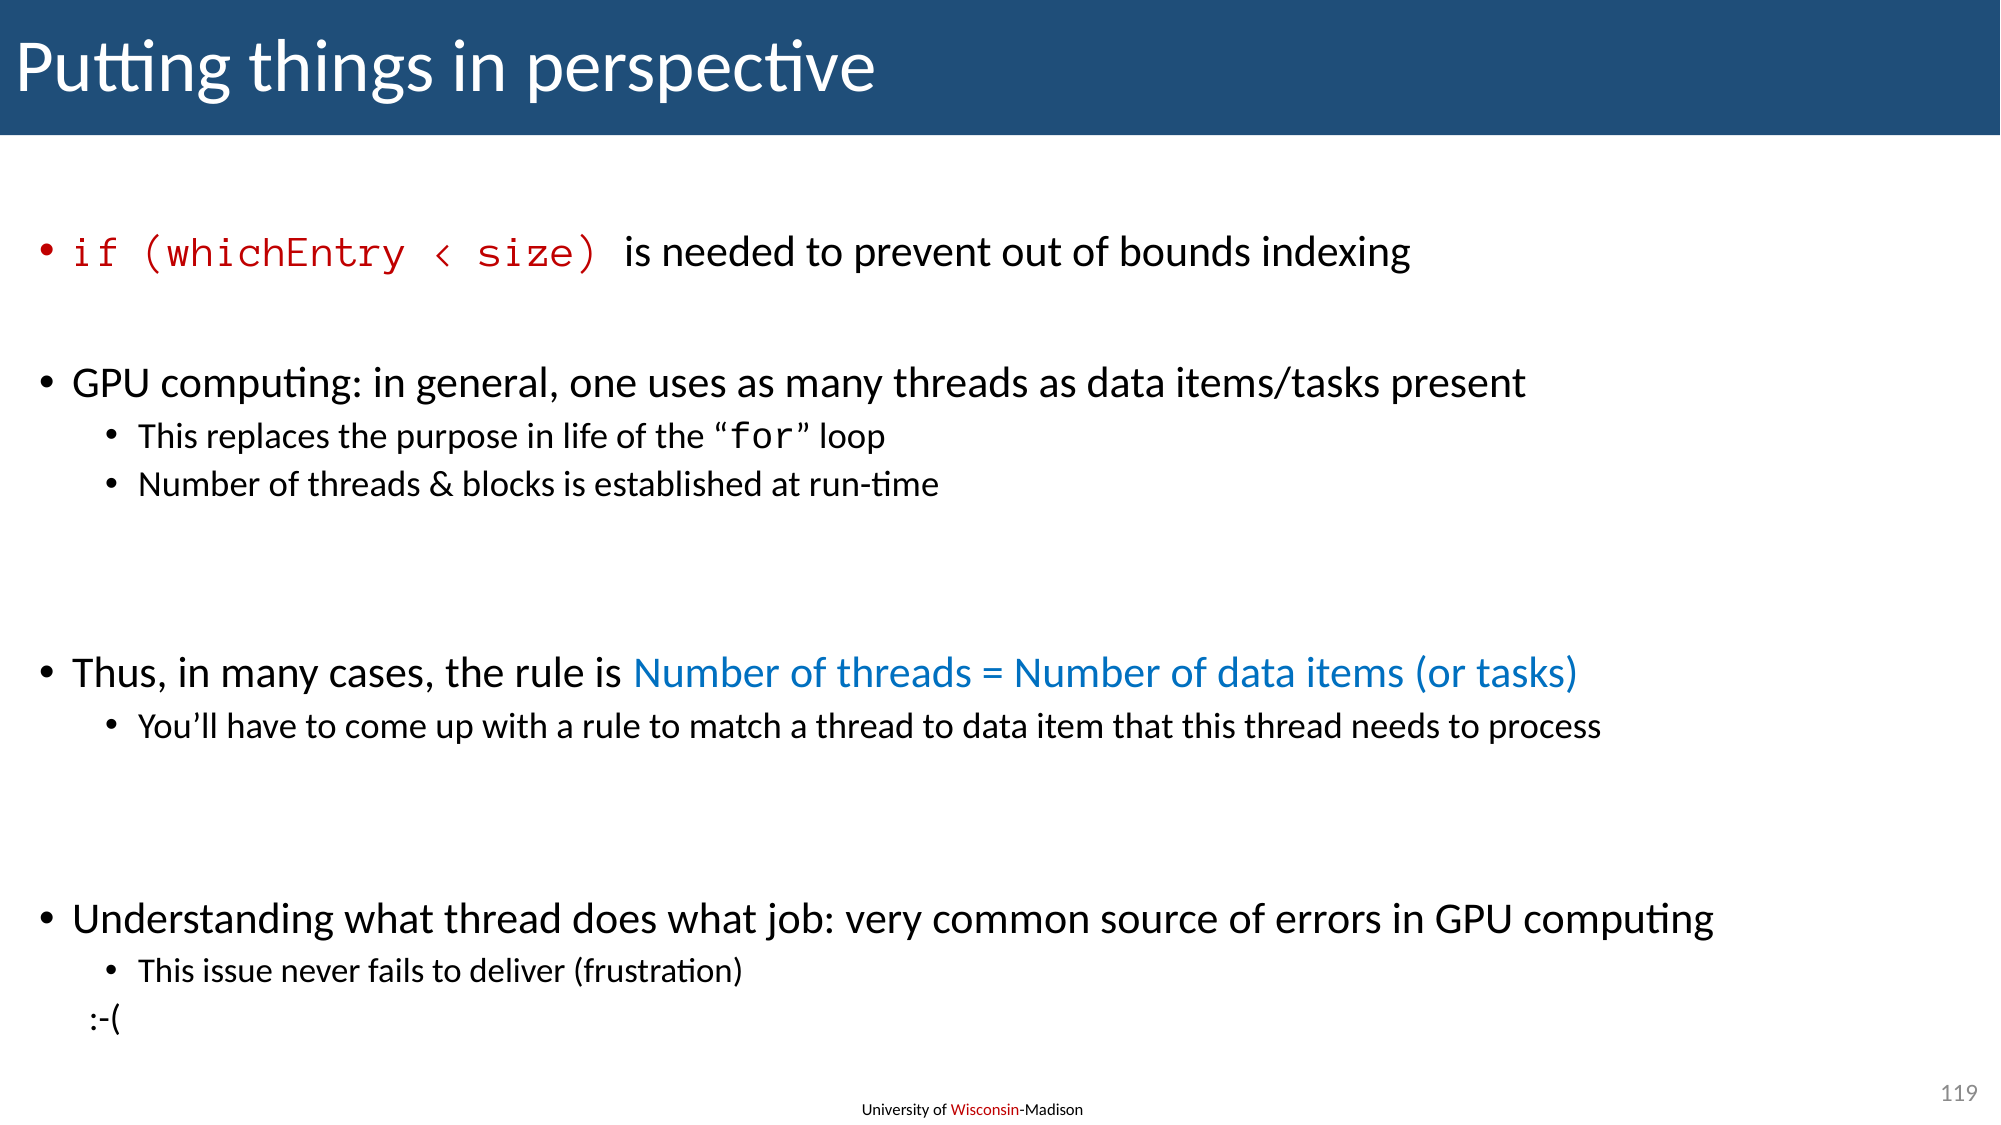

# Putting things in perspective
if (whichEntry < size) is needed to prevent out of bounds indexing

GPU computing: in general, one uses as many threads as data items/tasks present
This replaces the purpose in life of the “for” loop
Number of threads & blocks is established at run-time

Thus, in many cases, the rule is Number of threads = Number of data items (or tasks)
You’ll have to come up with a rule to match a thread to data item that this thread needs to process

Understanding what thread does what job: very common source of errors in GPU computing
This issue never fails to deliver (frustration)
		:-(
119